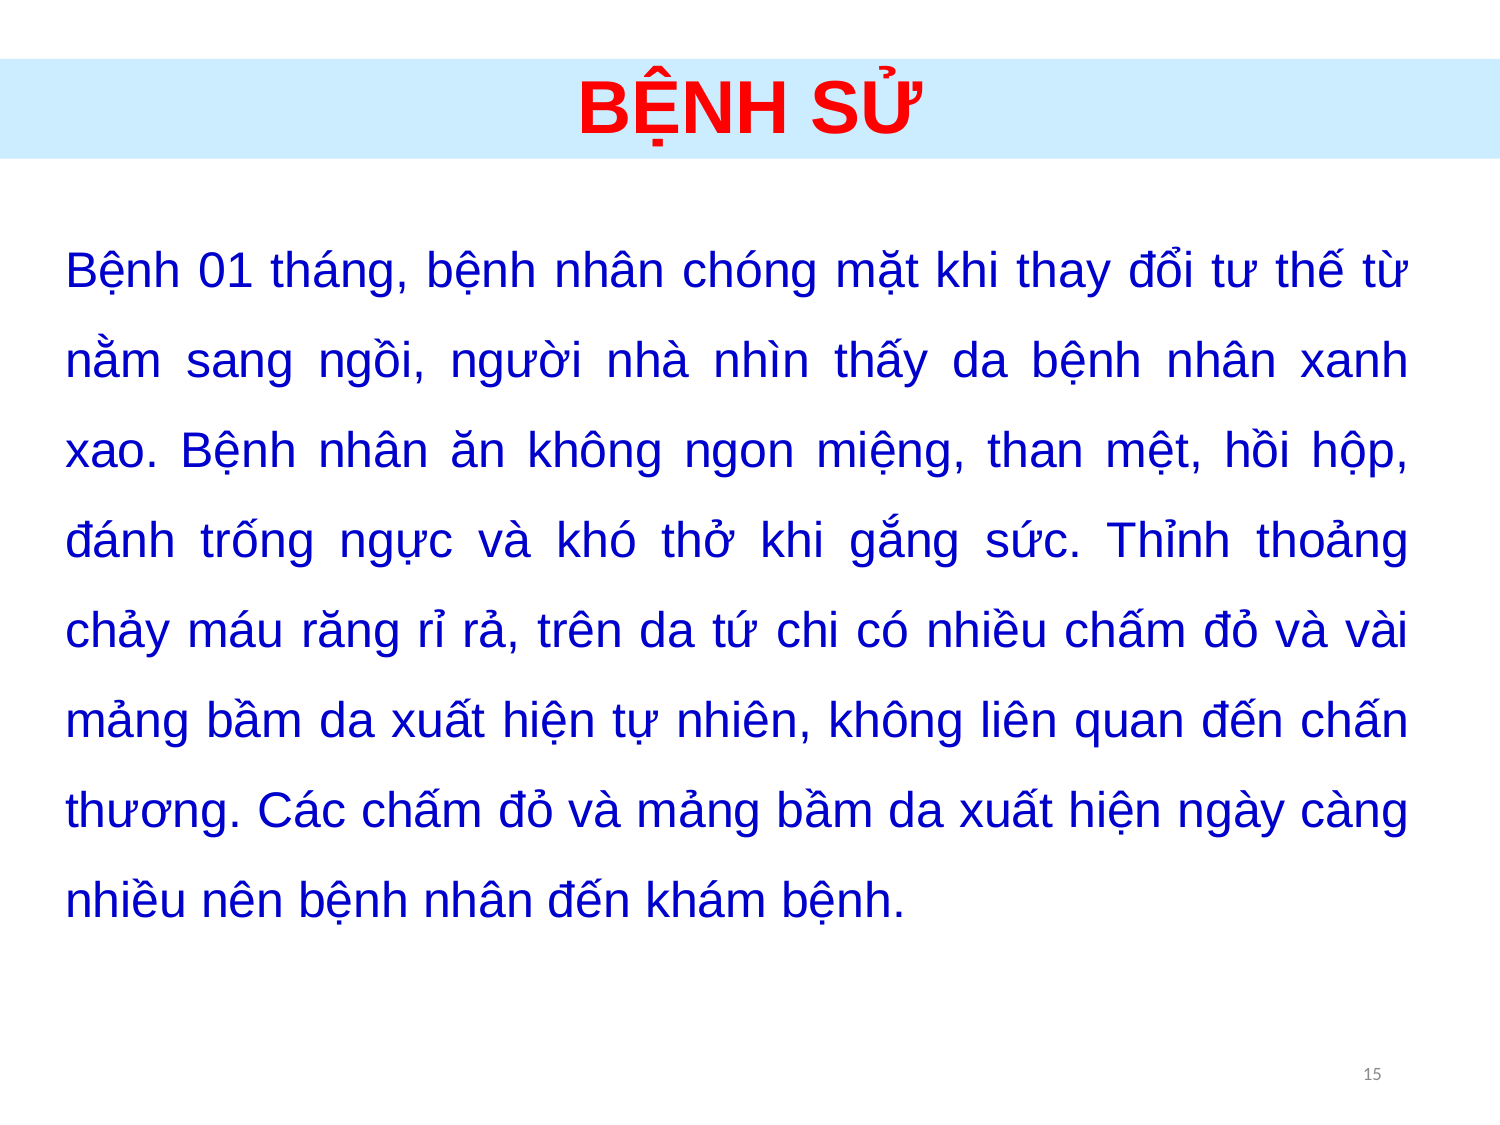

# BỆNH SỬ
Bệnh 01 tháng, bệnh nhân chóng mặt khi thay đổi tư thế từ nằm sang ngồi, người nhà nhìn thấy da bệnh nhân xanh xao. Bệnh nhân ăn không ngon miệng, than mệt, hồi hộp, đánh trống ngực và khó thở khi gắng sức. Thỉnh thoảng chảy máu răng rỉ rả, trên da tứ chi có nhiều chấm đỏ và vài mảng bầm da xuất hiện tự nhiên, không liên quan đến chấn thương. Các chấm đỏ và mảng bầm da xuất hiện ngày càng nhiều nên bệnh nhân đến khám bệnh.

15